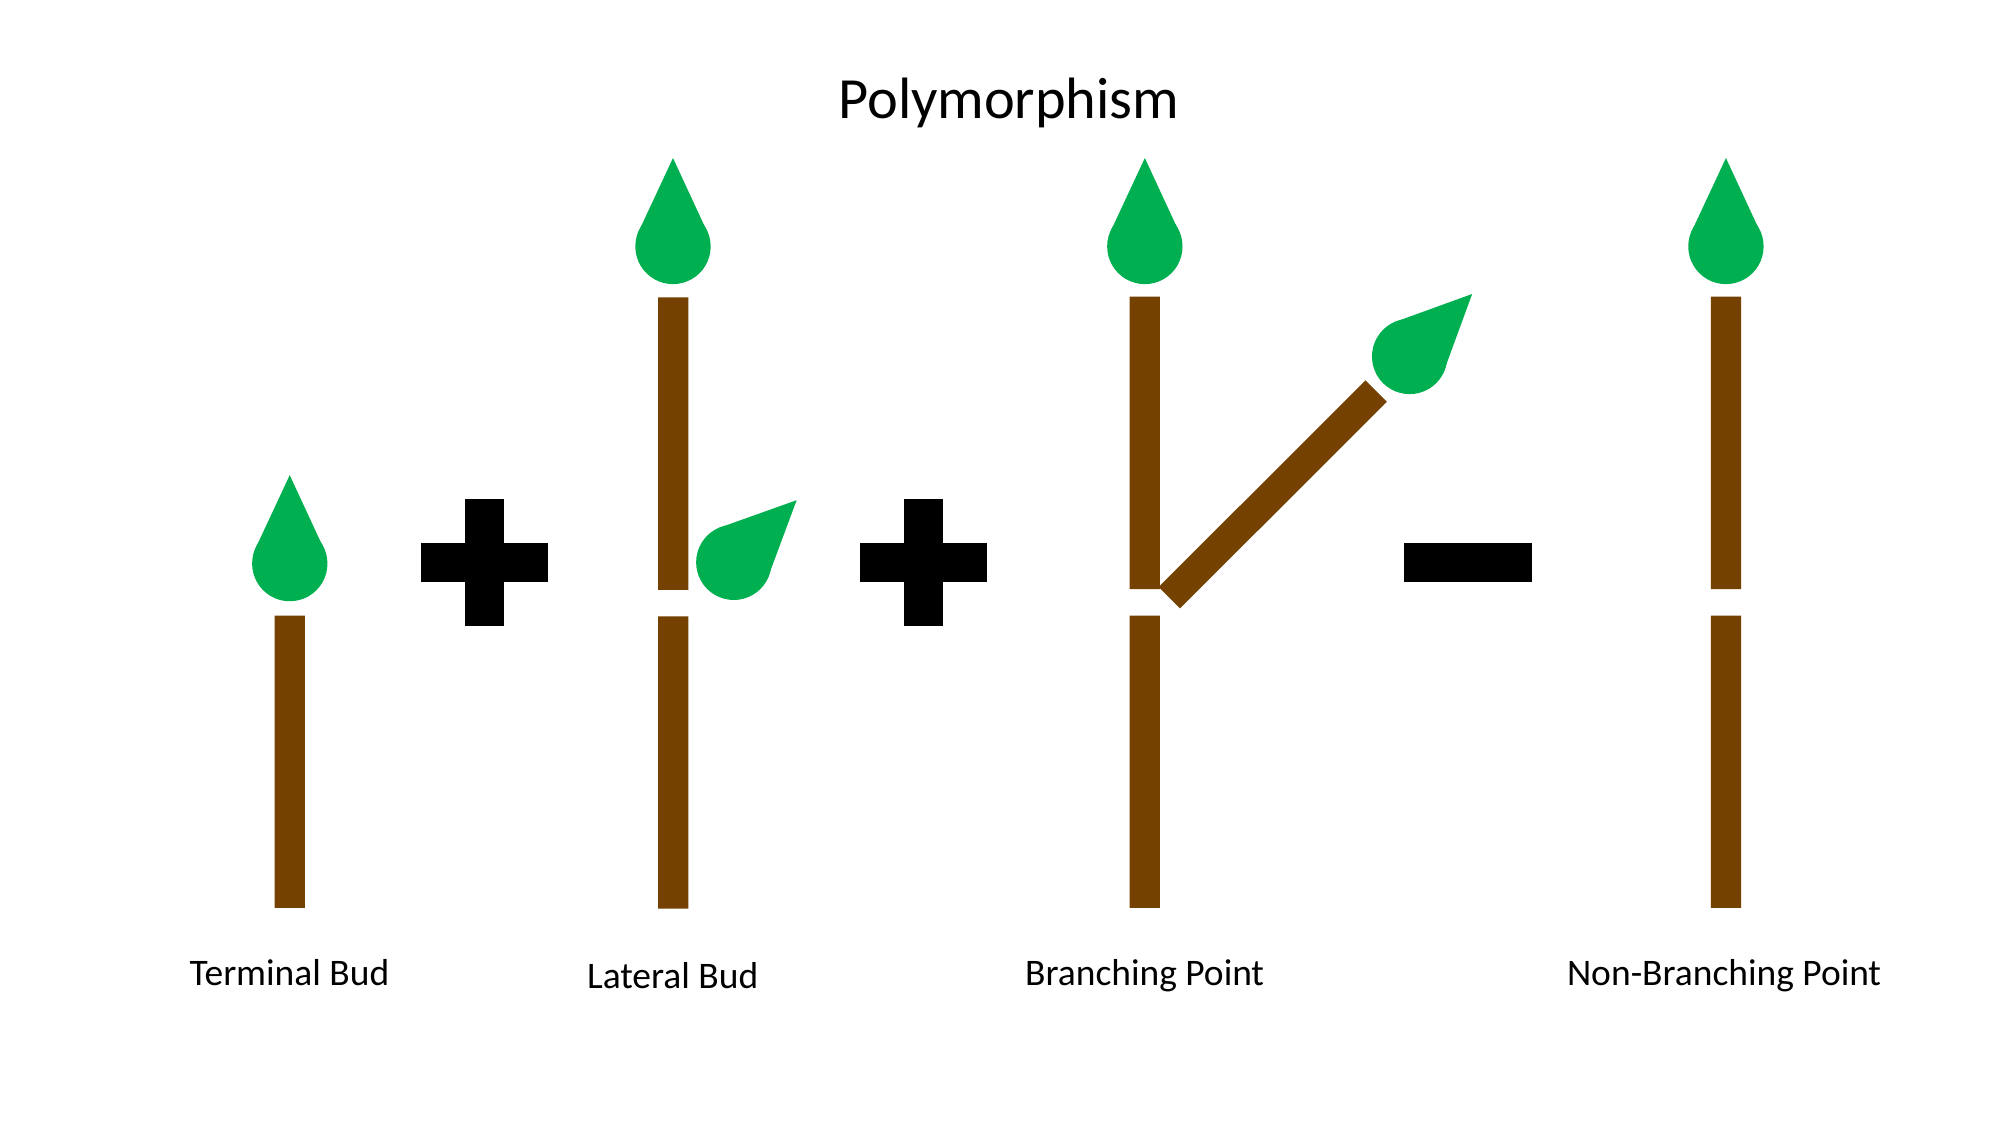

Polymorphism

Terminal Bud
Branching Point
Non-Branching Point
Lateral Bud